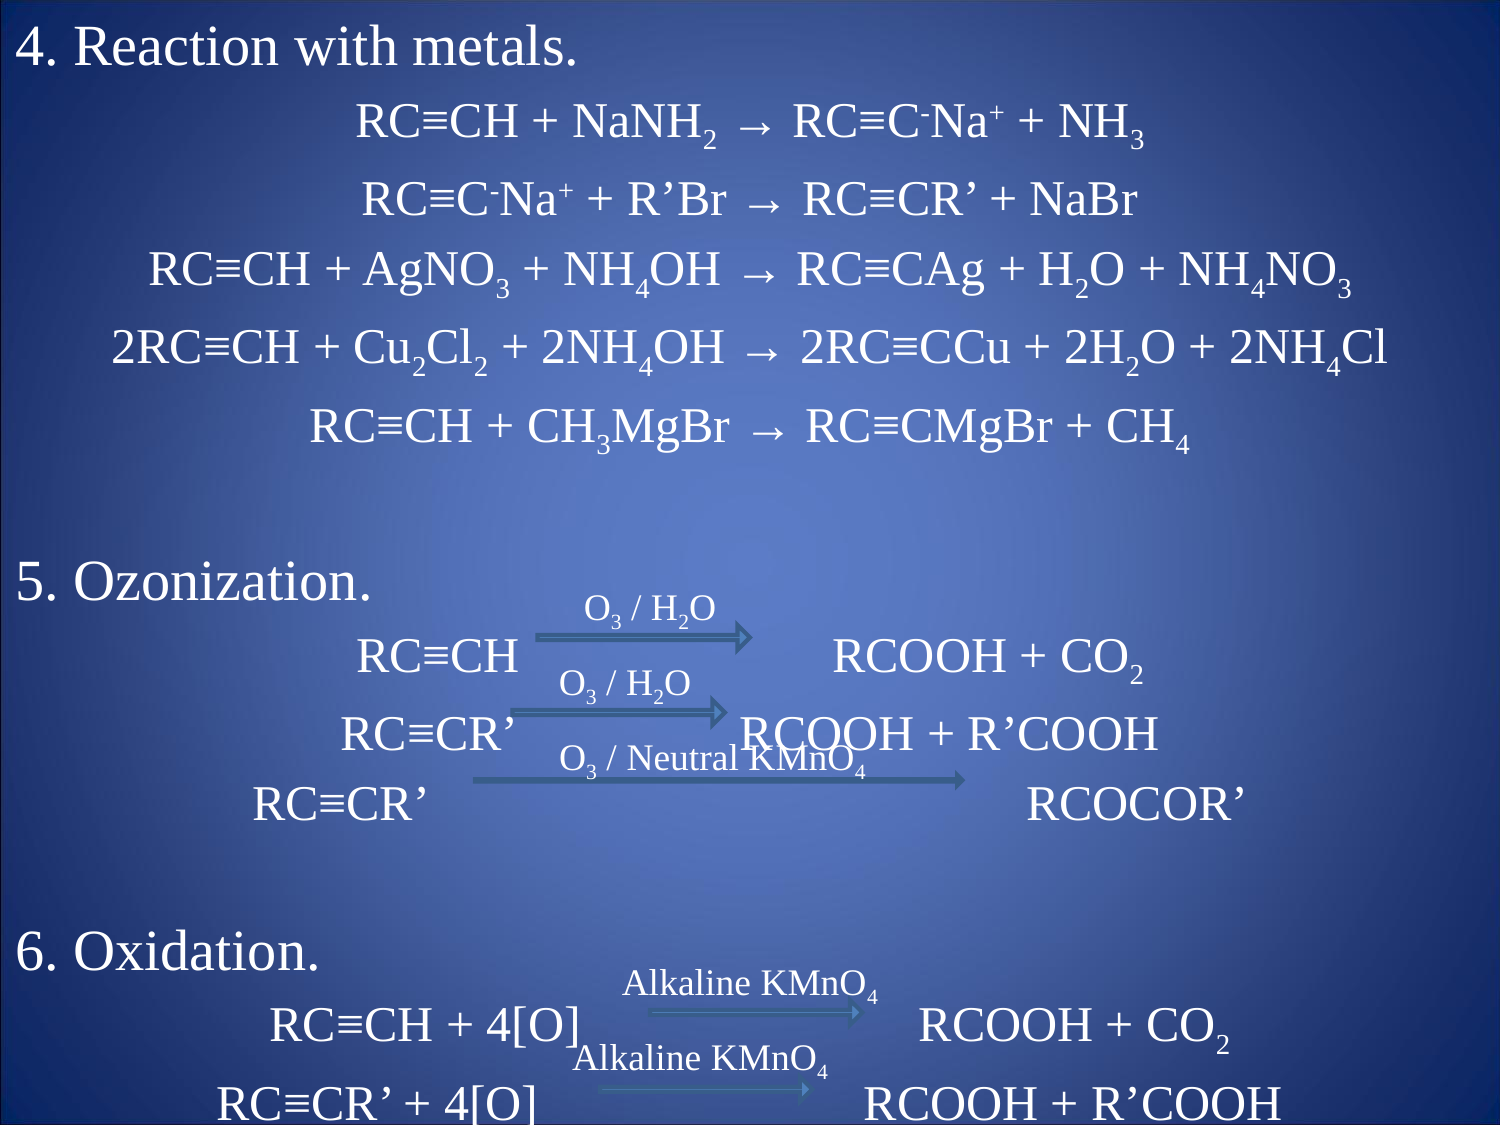

4. Reaction with metals.
RC≡CH + NaNH2 → RC≡C-Na+ + NH3
RC≡C-Na+ + R’Br → RC≡CR’ + NaBr
RC≡CH + AgNO3 + NH4OH → RC≡CAg + H2O + NH4NO3
2RC≡CH + Cu2Cl2 + 2NH4OH → 2RC≡CCu + 2H2O + 2NH4Cl
RC≡CH + CH3MgBr → RC≡CMgBr + CH4

5. Ozonization.
RC≡CH                         RCOOH + CO2
RC≡CR’                  RCOOH + R’COOH
RC≡CR’                                                RCOCOR’

6. Oxidation.
RC≡CH + 4[O]                           RCOOH + CO2
RC≡CR’ + 4[O]                          RCOOH + R’COOH

O3 / H2O

O3 / H2O

O3 / Neutral KMnO4

Alkaline KMnO4

Alkaline KMnO4